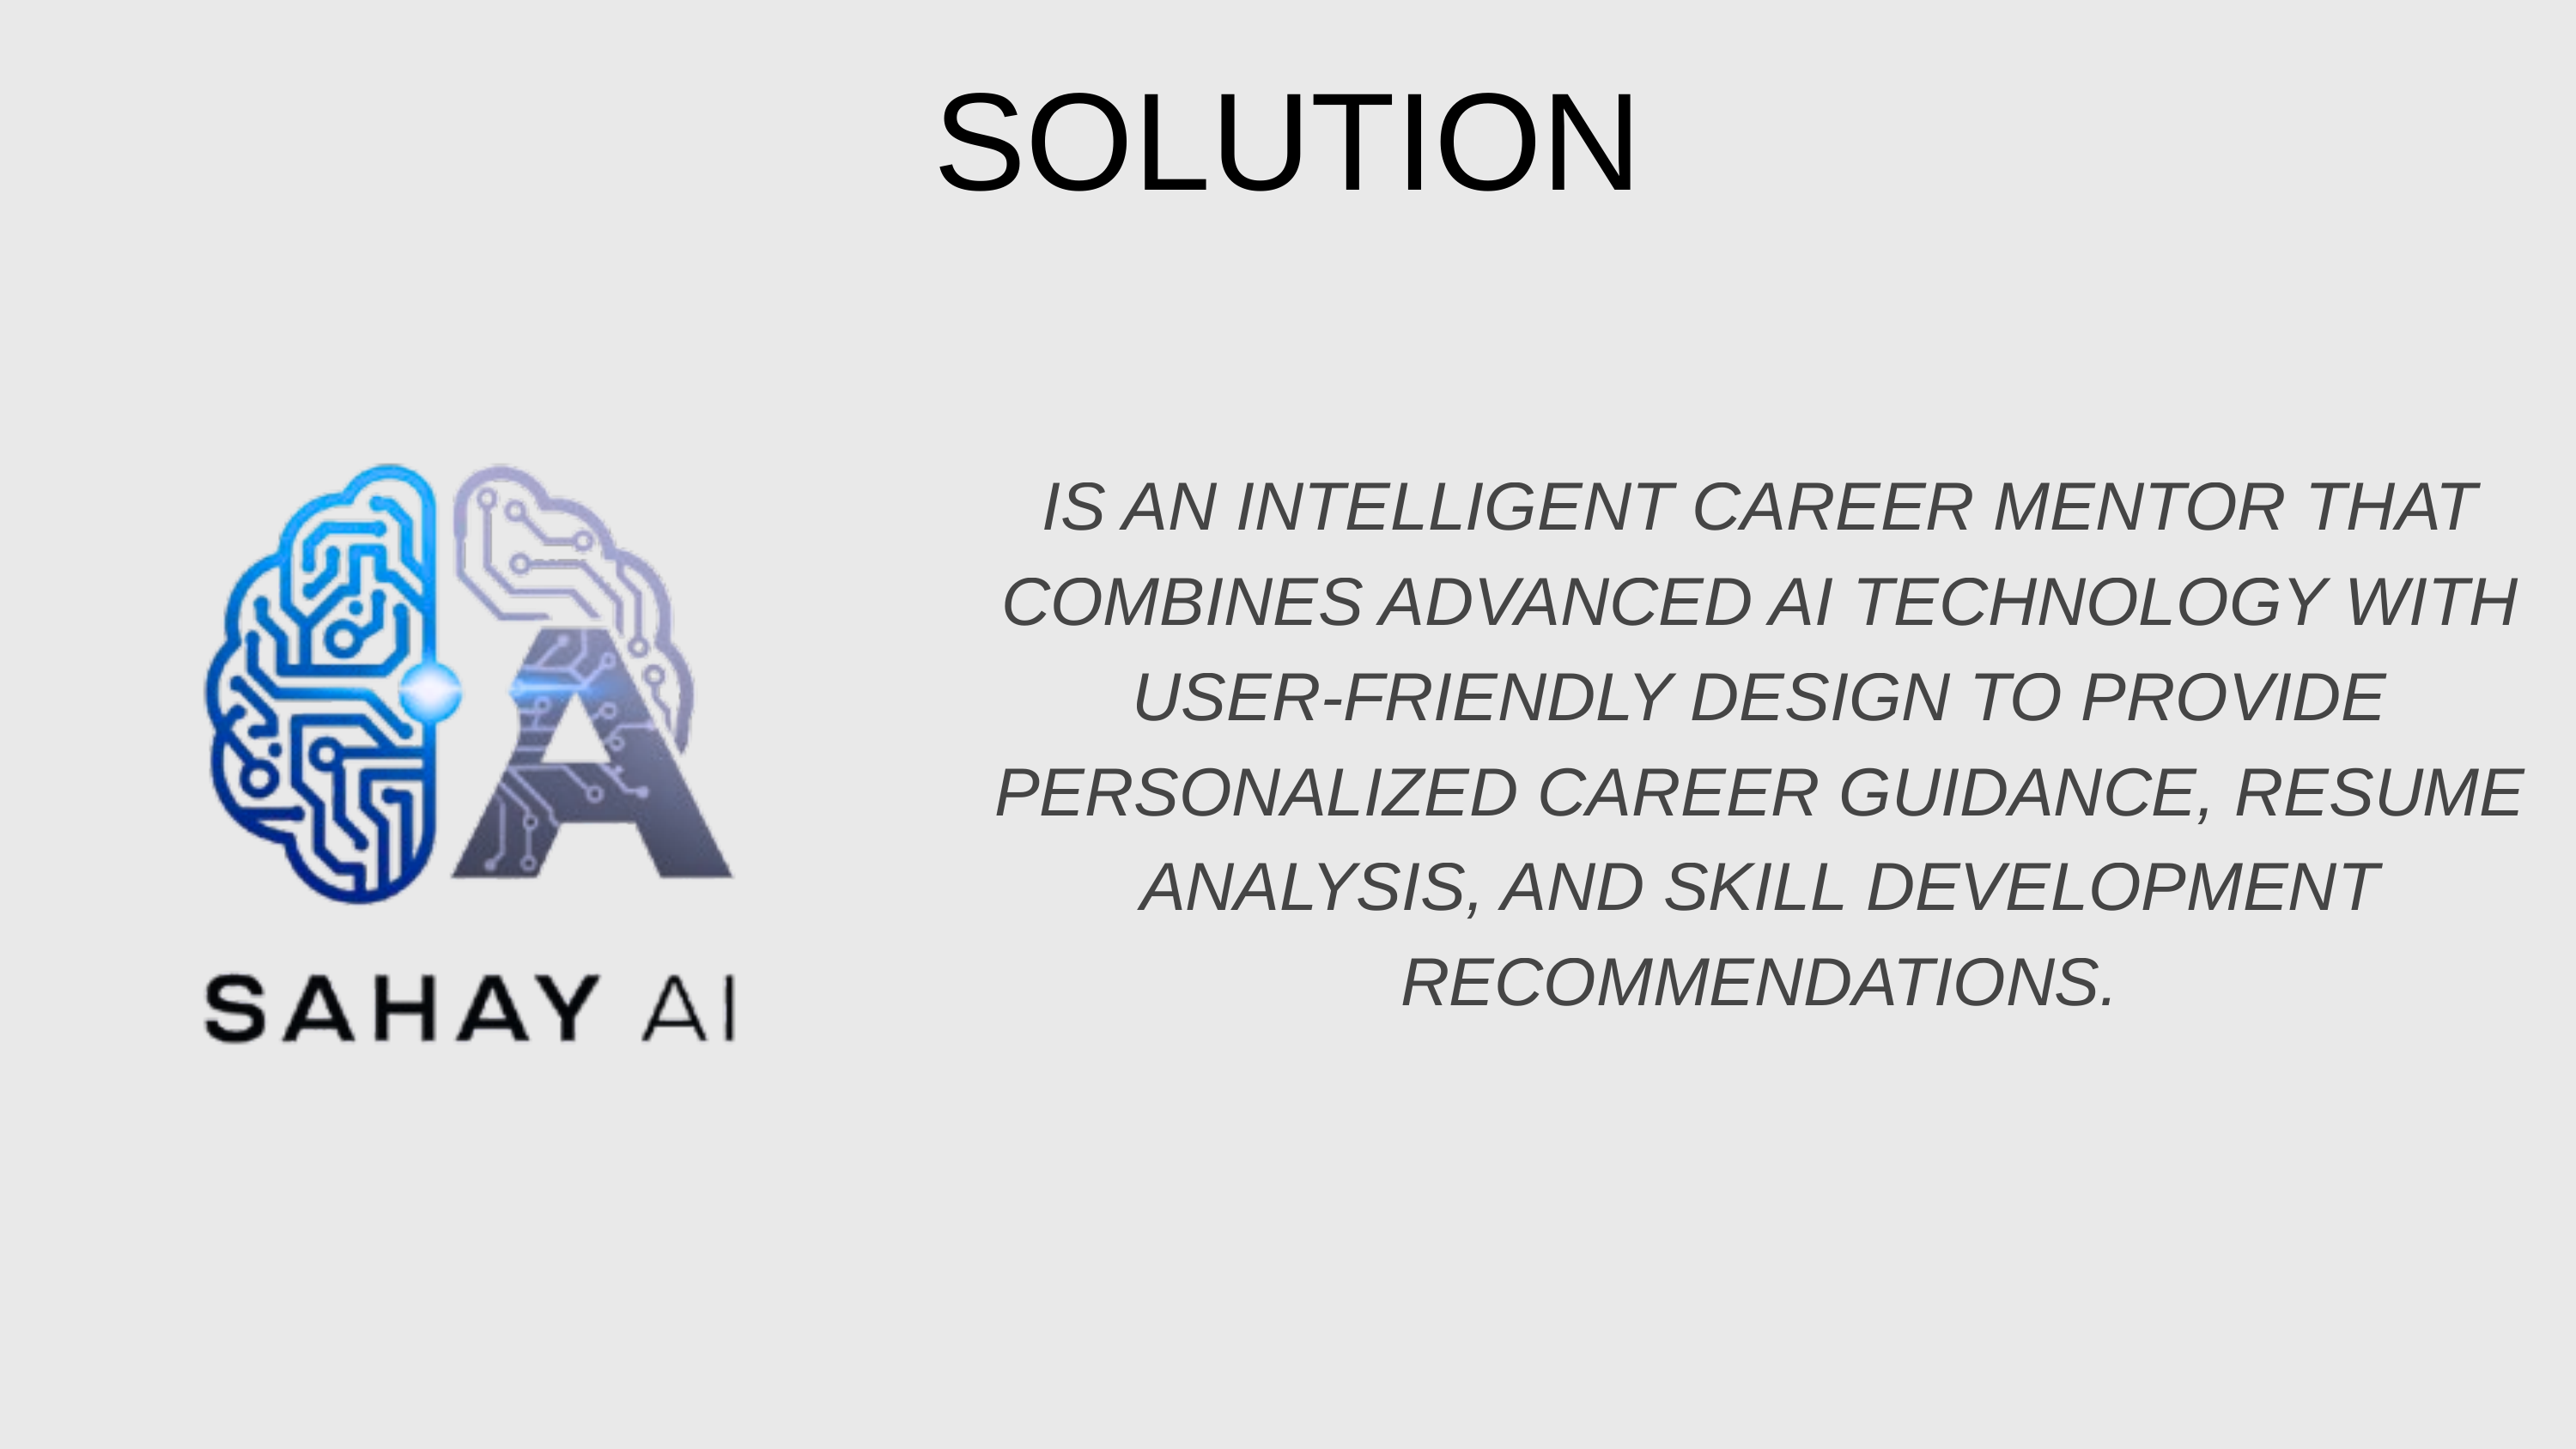

SOLUTION

IS AN INTELLIGENT CAREER MENTOR THAT COMBINES ADVANCED AI TECHNOLOGY WITH USER-FRIENDLY DESIGN TO PROVIDE PERSONALIZED CAREER GUIDANCE, RESUME ANALYSIS, AND SKILL DEVELOPMENT RECOMMENDATIONS.